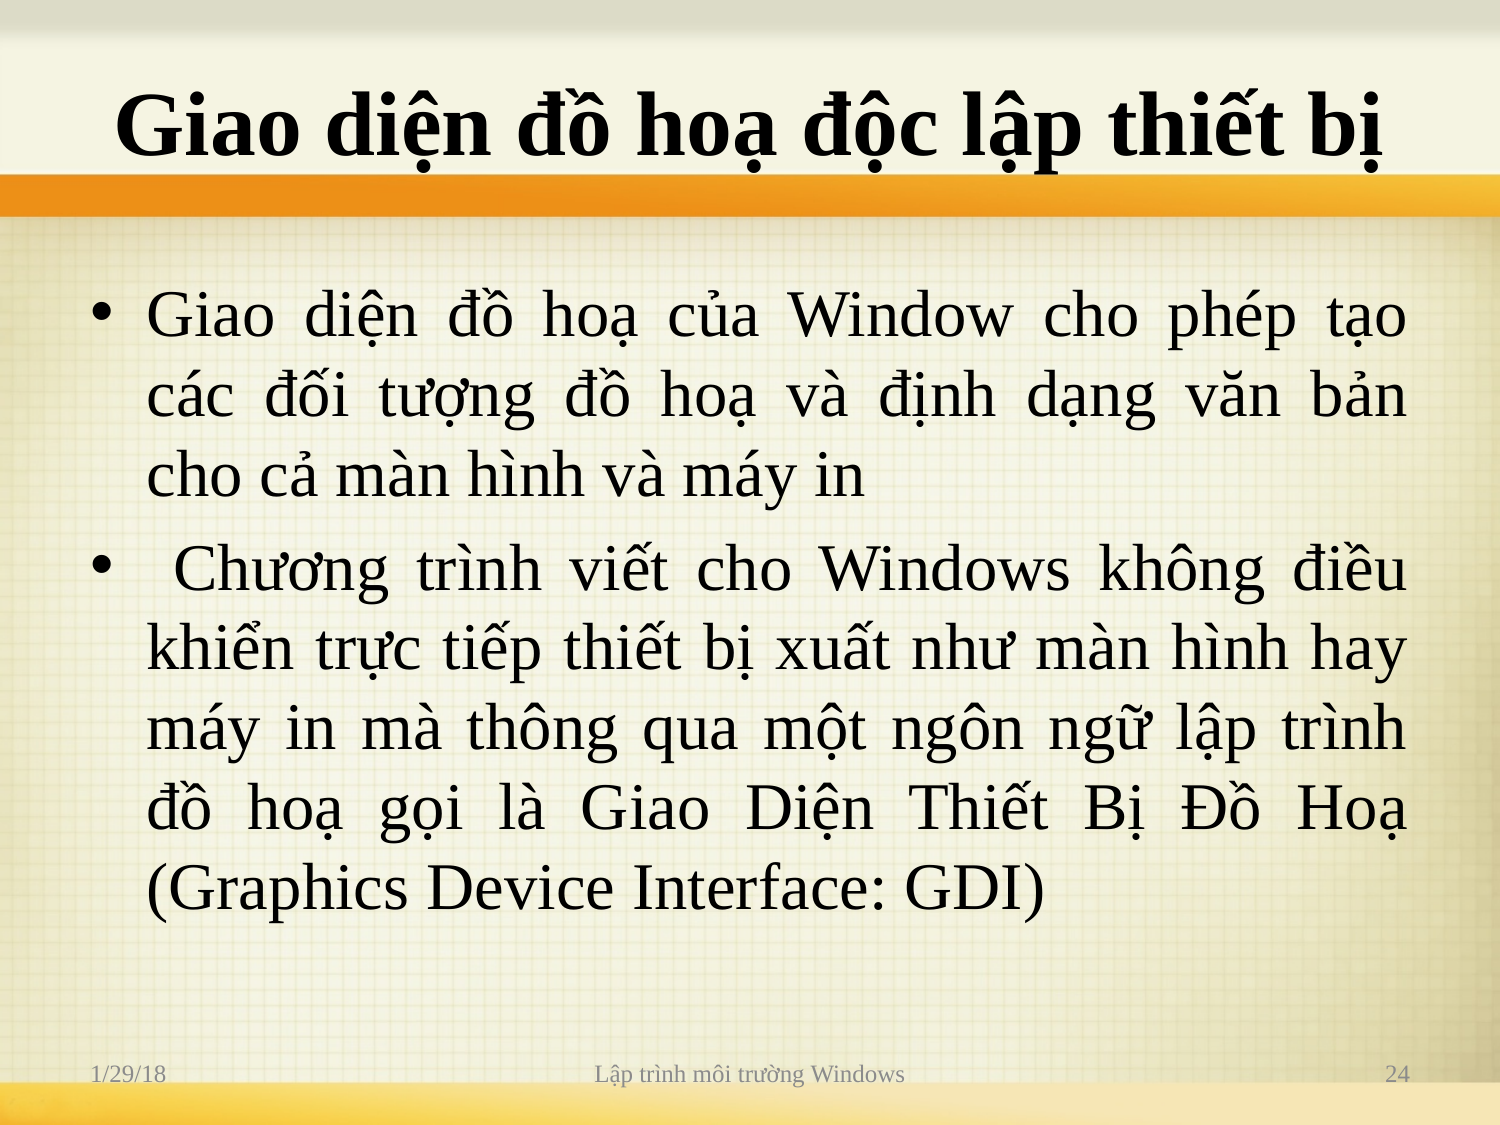

# Giao diện đồ hoạ độc lập thiết bị
Giao diện đồ hoạ của Window cho phép tạo các đối tượng đồ hoạ và định dạng văn bản cho cả màn hình và máy in
 Chương trình viết cho Windows không điều khiển trực tiếp thiết bị xuất như màn hình hay máy in mà thông qua một ngôn ngữ lập trình đồ hoạ gọi là Giao Diện Thiết Bị Đồ Hoạ (Graphics Device Interface: GDI)
1/29/18
Lập trình môi trường Windows
24